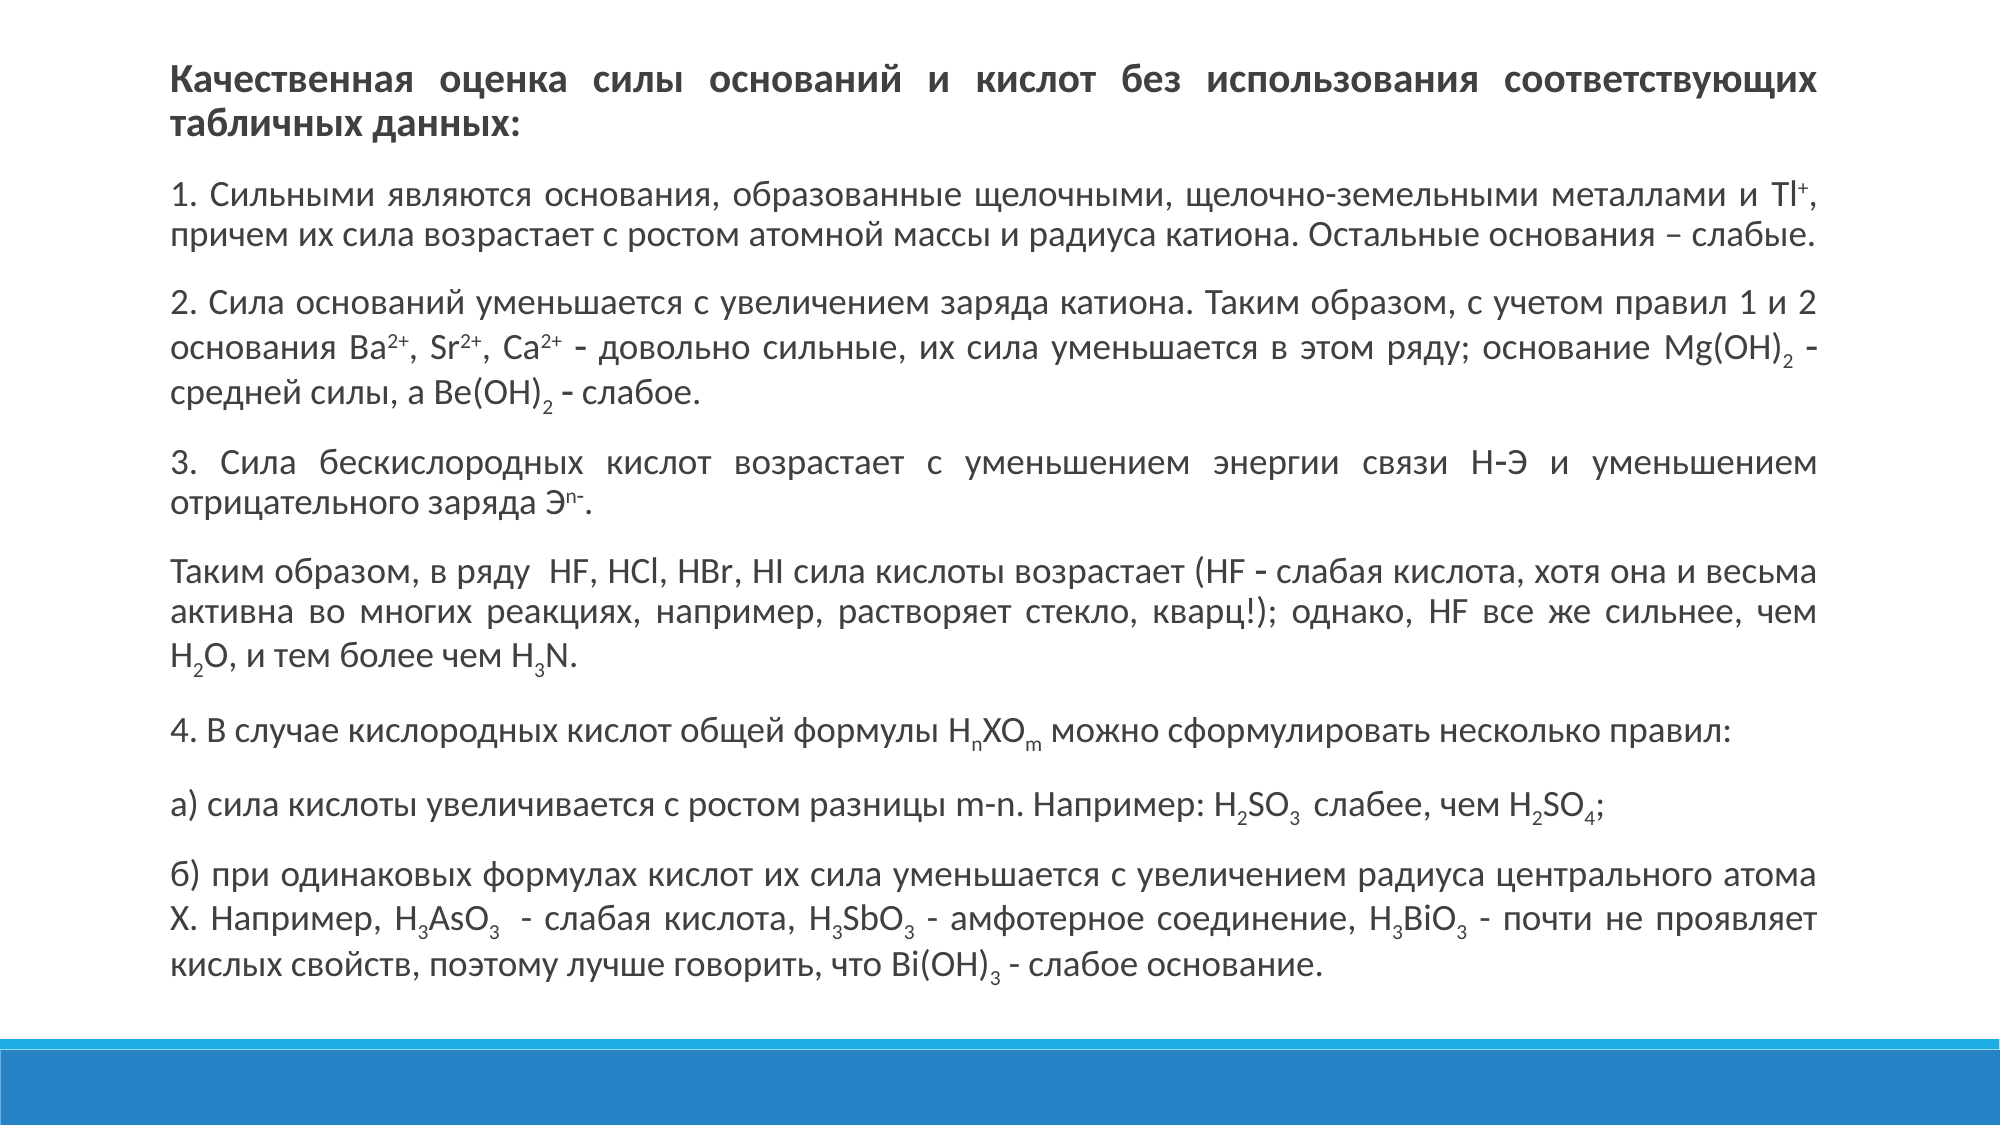

Качественная оценка силы оснований и кислот без использования соответствующих табличных данных:
1. Сильными являются основания, образованные щелочными, щелочно-земельными металлами и Tl+, причем их сила возрастает с ростом атомной массы и радиуса катиона. Остальные основания – слабые.
2. Сила оснований уменьшается с увеличением заряда катиона. Таким образом, с учетом правил 1 и 2 основания Ba2+, Sr2+, Ca2+ − довольно сильные, их сила уменьшается в этом ряду; основание Mg(OH)2 − средней силы, а Be(OH)2 − слабое.
3. Сила бескислородных кислот возрастает с уменьшением энергии связи Н−Э и уменьшением отрицательного заряда Эn−.
Таким образом, в ряду  HF, HCl, HBr, HI сила кислоты возрастает (HF − слабая кислота, хотя она и весьма активна во многих реакциях, например, растворяет стекло, кварц!); однако, HF все же сильнее, чем H2O, и тем более чем H3N.
4. В случае кислородных кислот общей формулы HnXOm можно сформулировать несколько правил:
а) сила кислоты увеличивается с ростом разницы m-n. Например: H2SO3  слабее, чем H2SO4;
б) при одинаковых формулах кислот их сила уменьшается с увеличением радиуса центрального атома Х. Например, H3AsO3  - слабая кислота, H3SbO3 - амфотерное соединение, H3BiO3 - почти не проявляет кислых свойств, поэтому лучше говорить, что Bi(OH)3 - слабое основание.